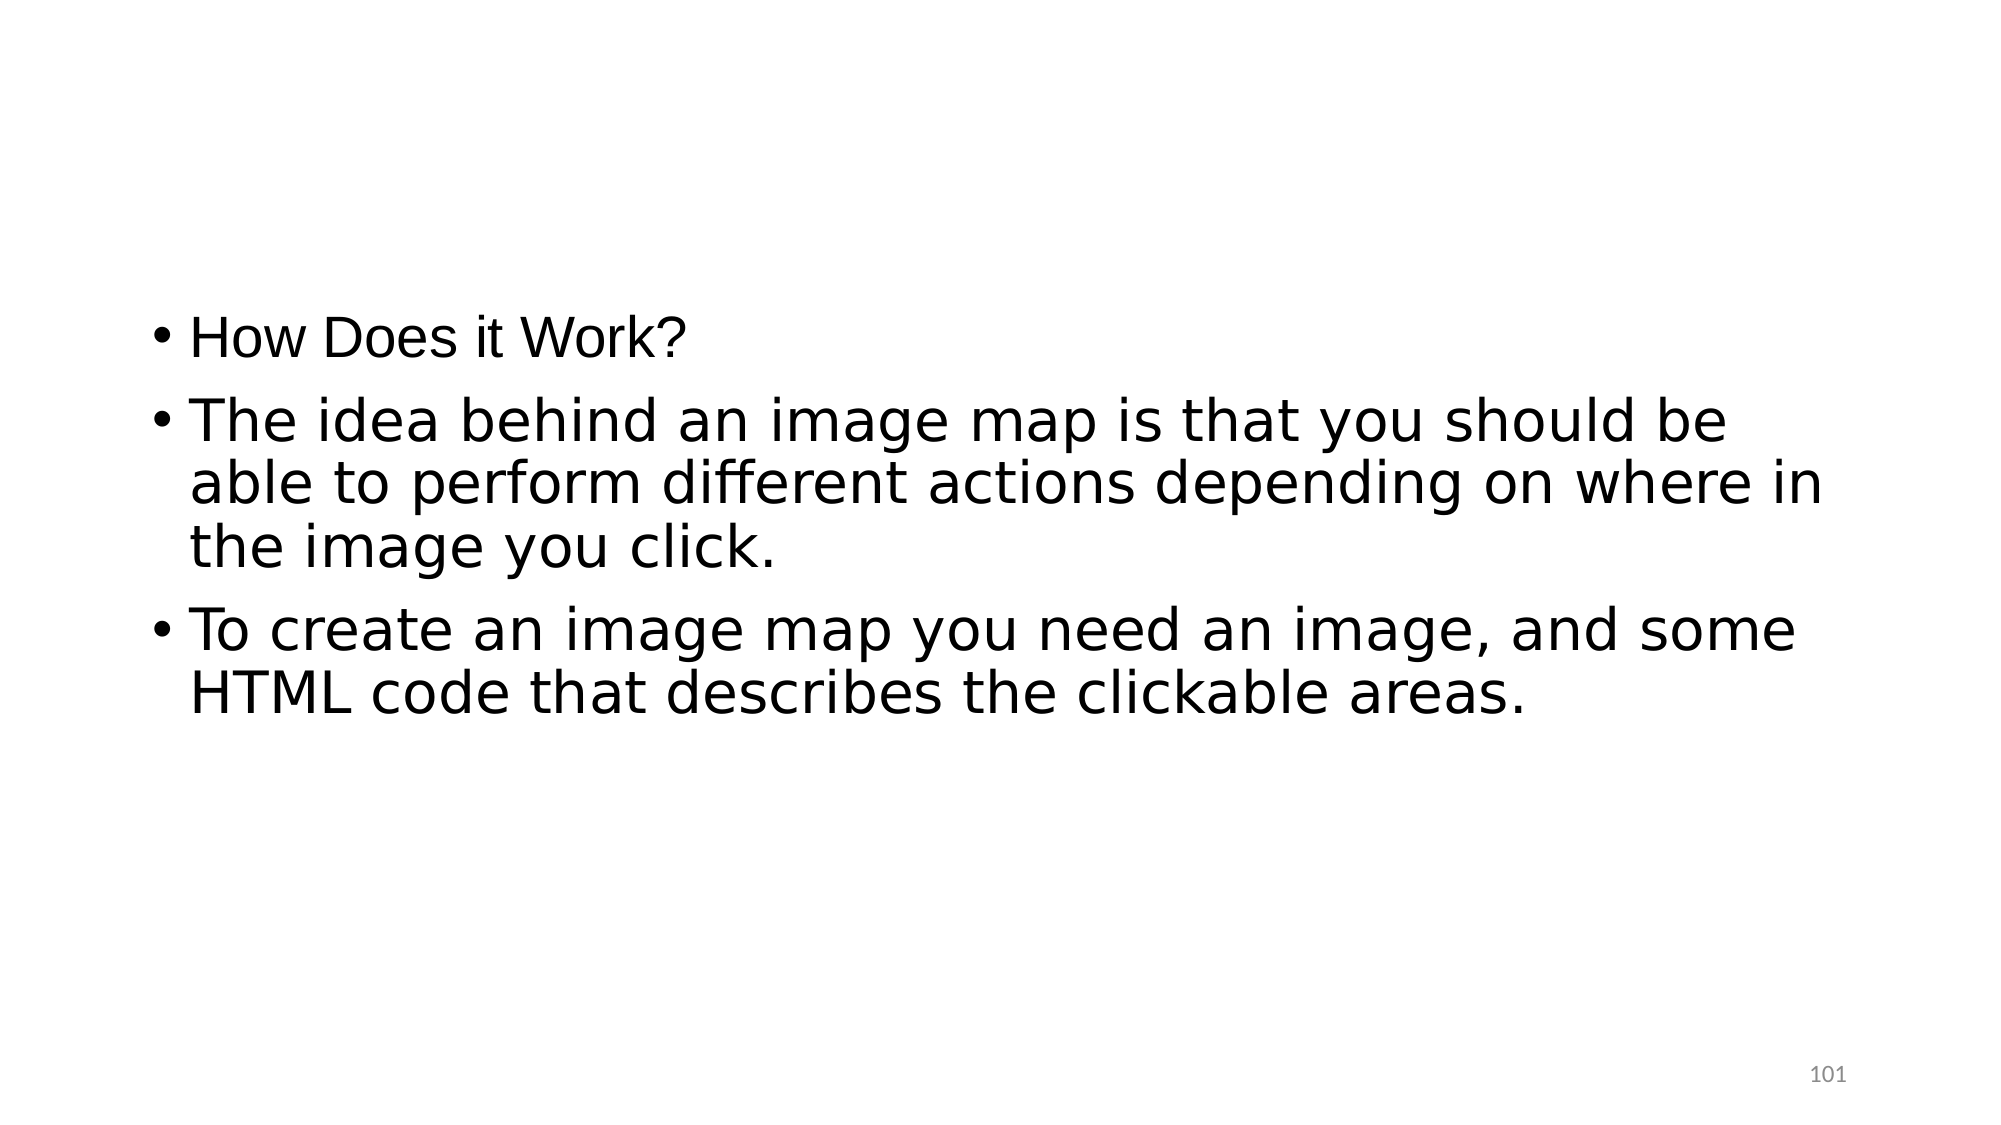

#
How Does it Work?
The idea behind an image map is that you should be able to perform different actions depending on where in the image you click.
To create an image map you need an image, and some HTML code that describes the clickable areas.

101